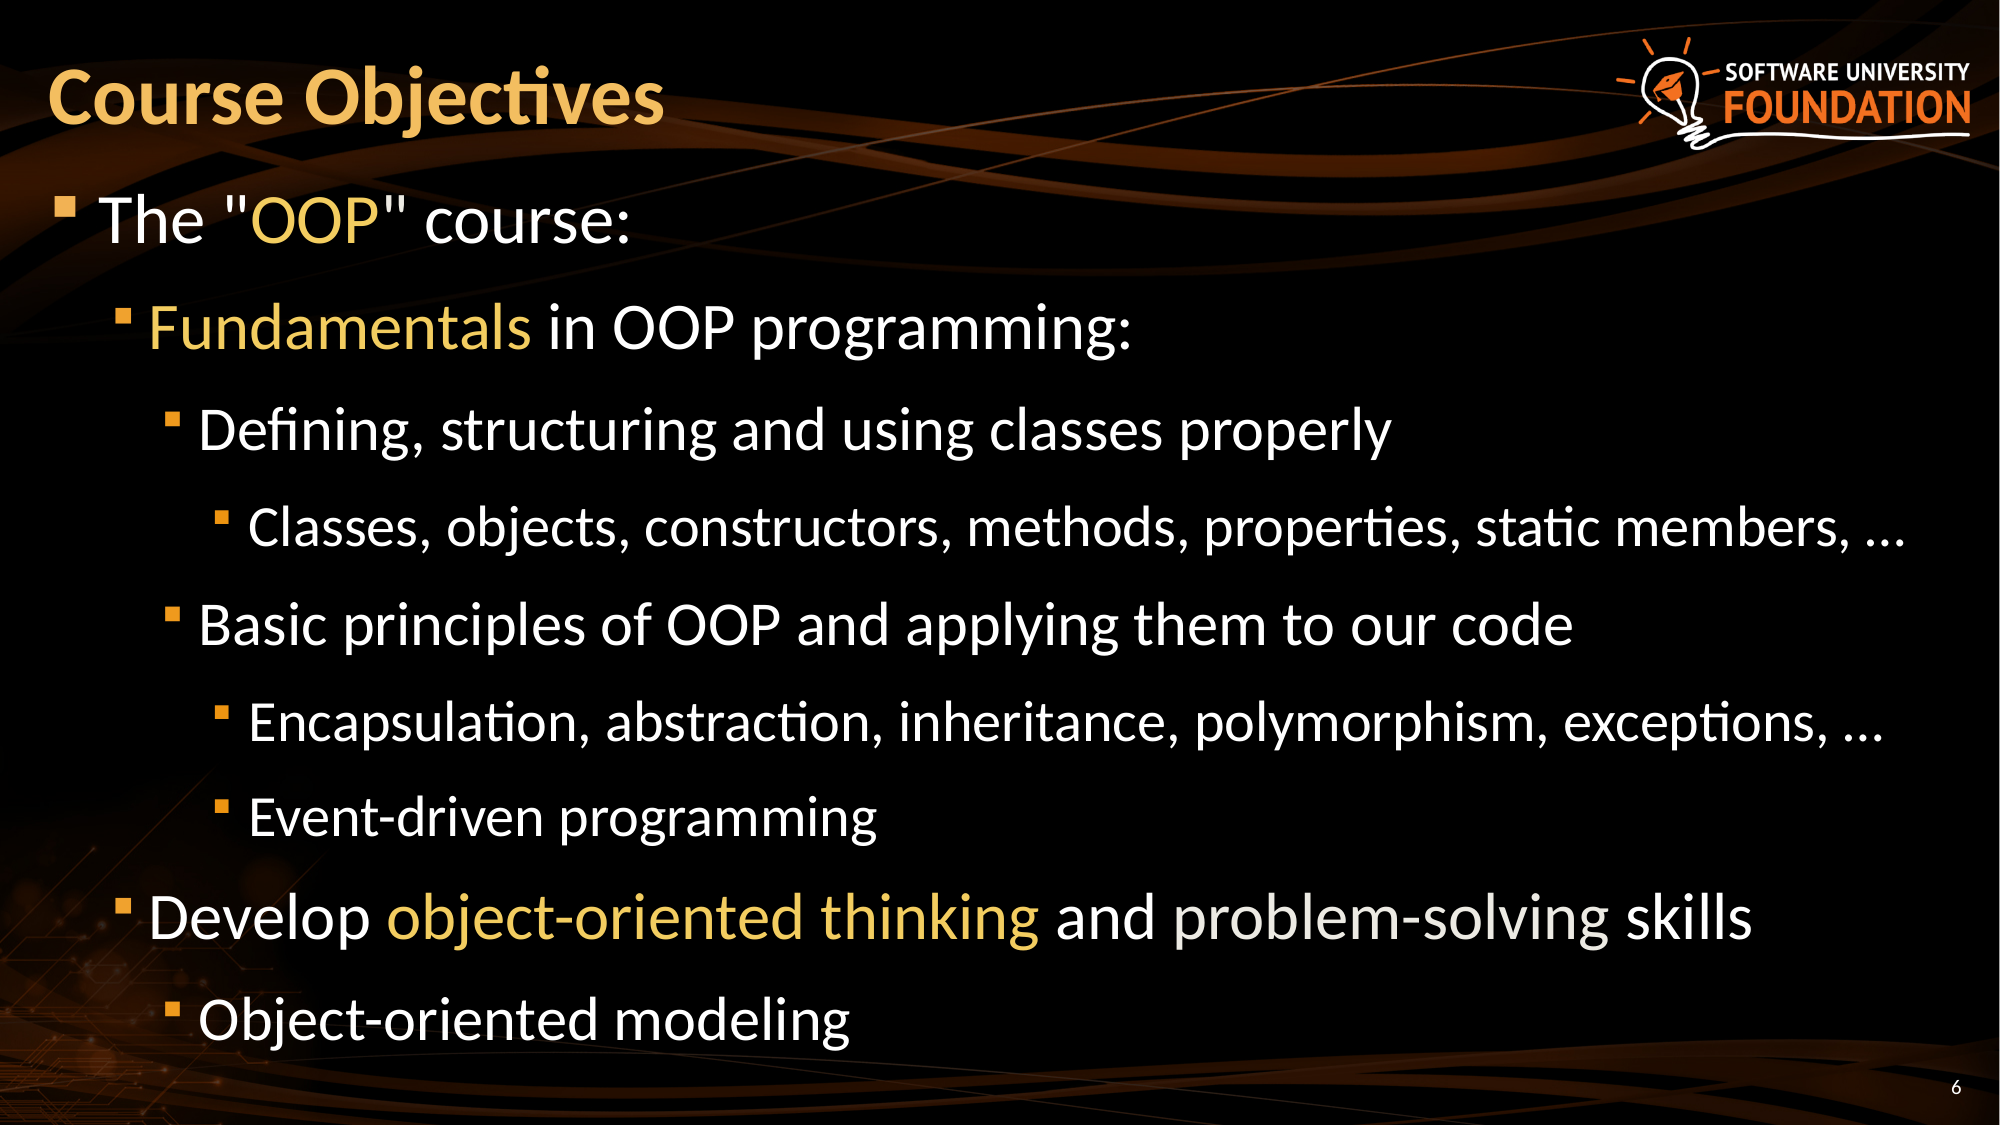

# Course Objectives
The "OOP" course:
Fundamentals in OOP programming:
Defining, structuring and using classes properly
Classes, objects, constructors, methods, properties, static members, …
Basic principles of OOP and applying them to our code
Encapsulation, abstraction, inheritance, polymorphism, exceptions, …
Event-driven programming
Develop object-oriented thinking and problem-solving skills
Object-oriented modeling
6